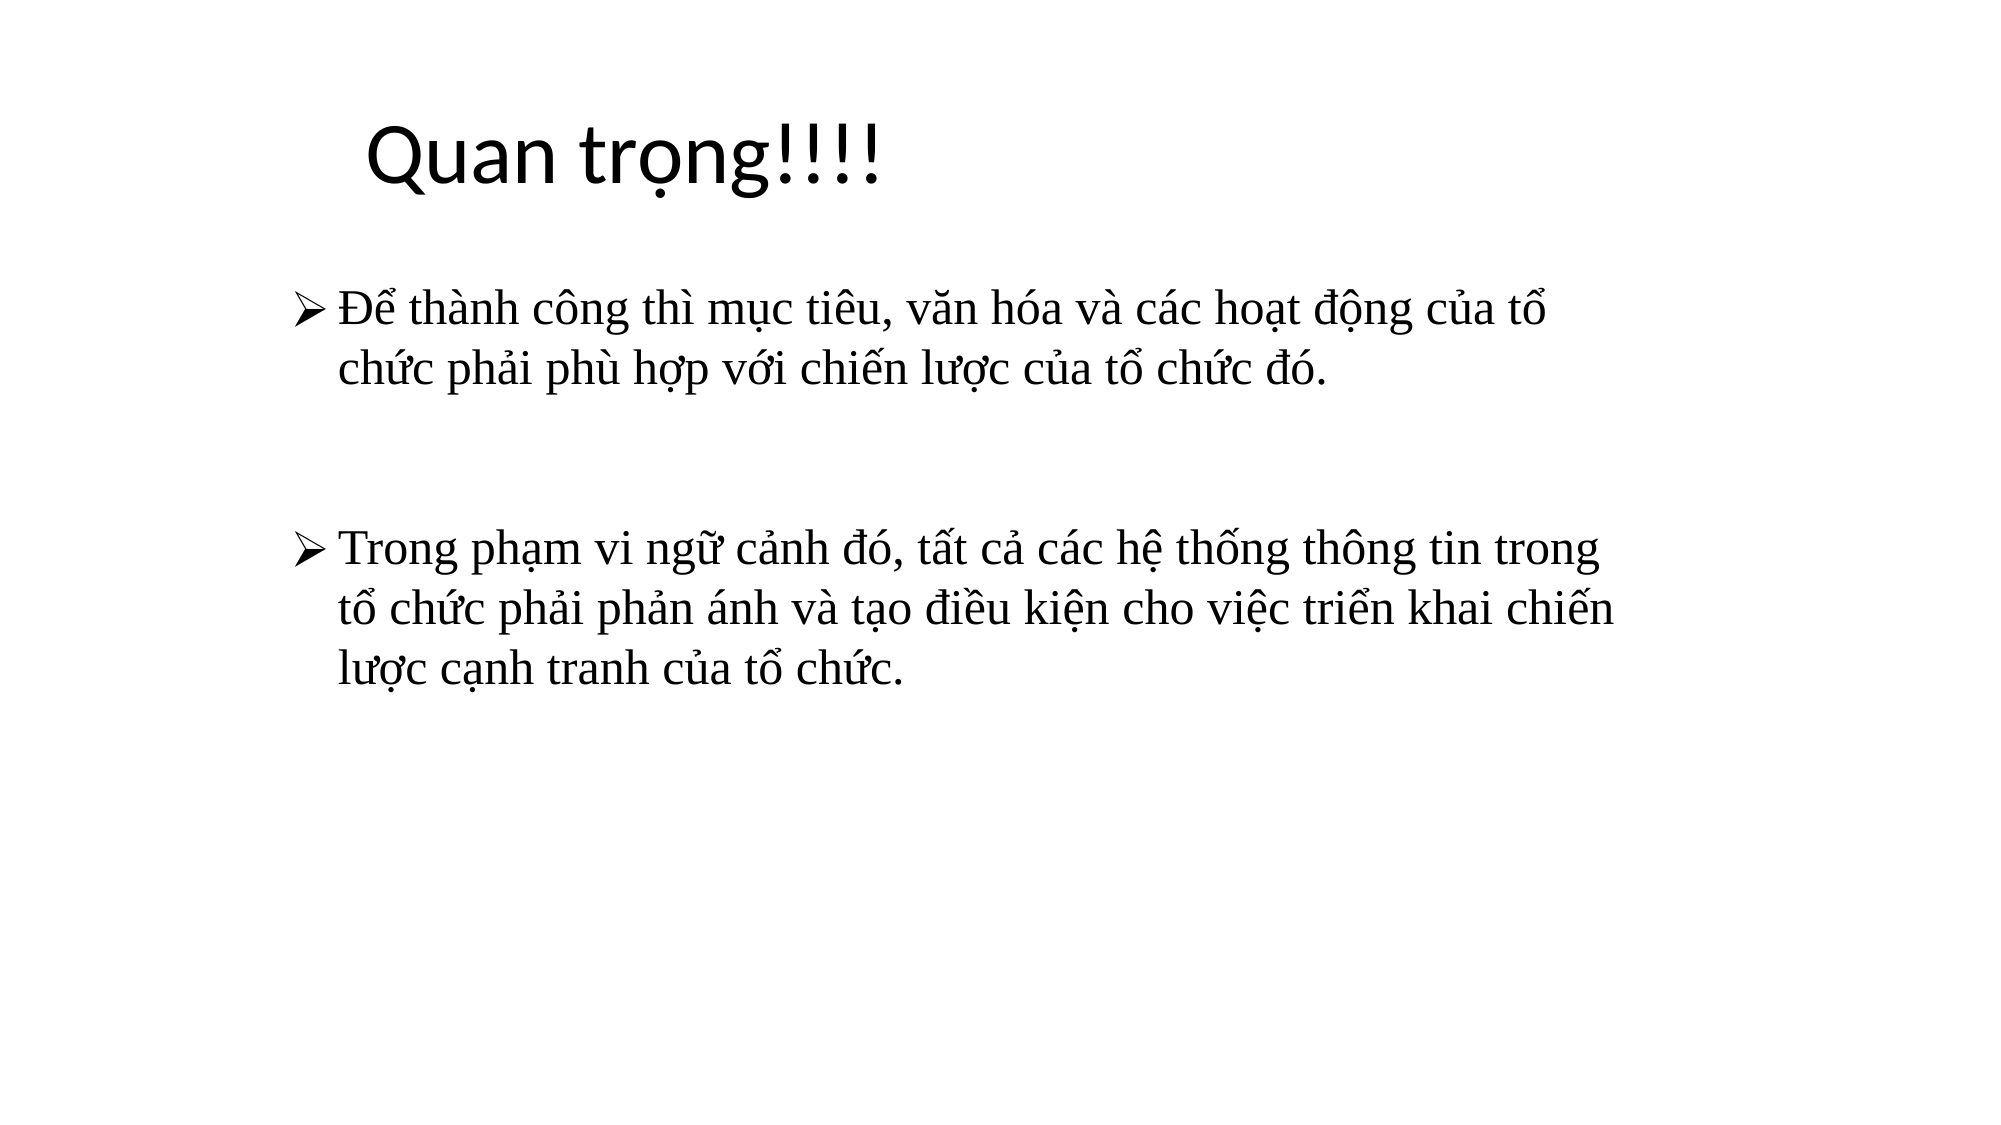

# Quan trọng!!!!
Để thành công thì mục tiêu, văn hóa và các hoạt động của tổ chức phải phù hợp với chiến lược của tổ chức đó.

Trong phạm vi ngữ cảnh đó, tất cả các hệ thống thông tin trong tổ chức phải phản ánh và tạo điều kiện cho việc triển khai chiến lược cạnh tranh của tổ chức.